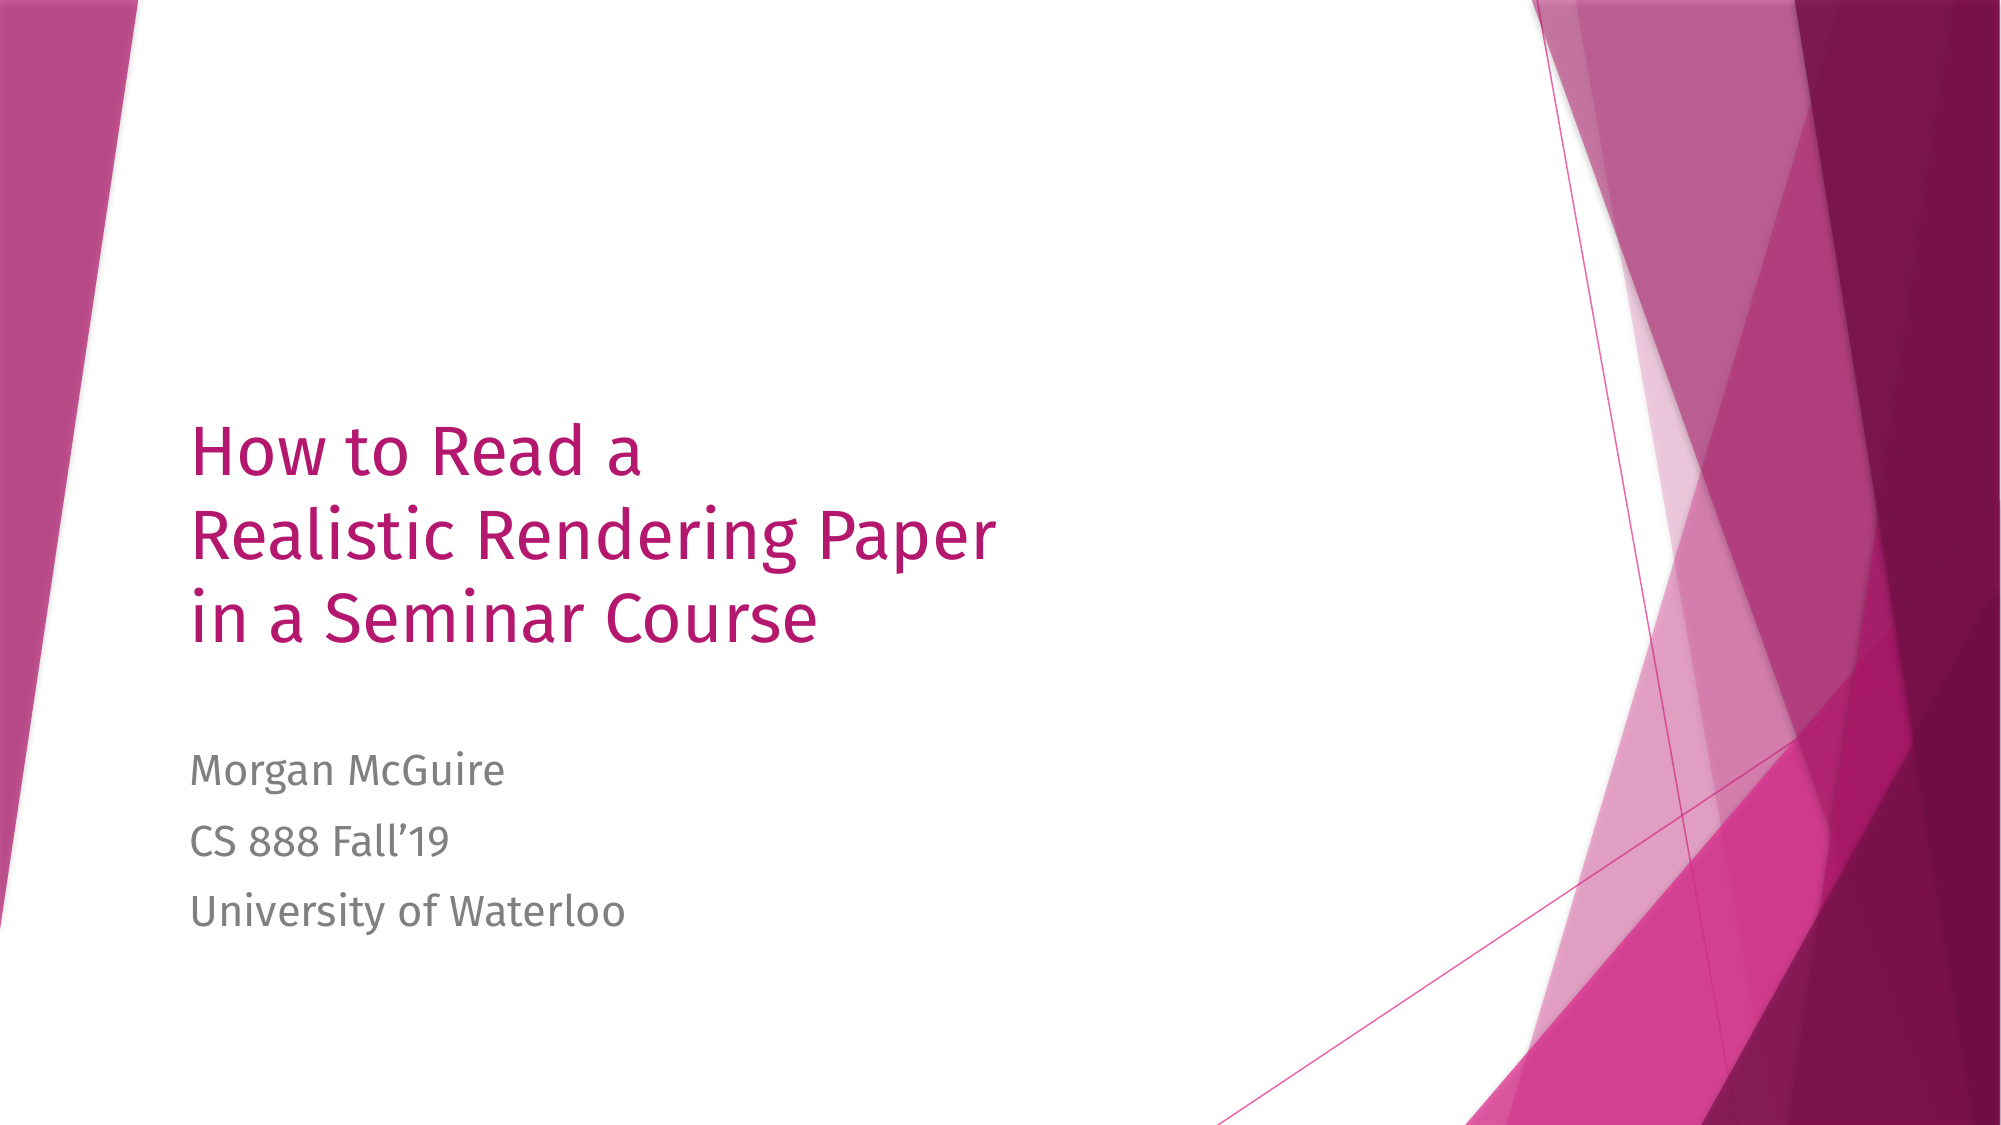

# How to Read a Realistic Rendering Paper in a Seminar Course

Morgan McGuire
CS 888 Fall’19
University of Waterloo